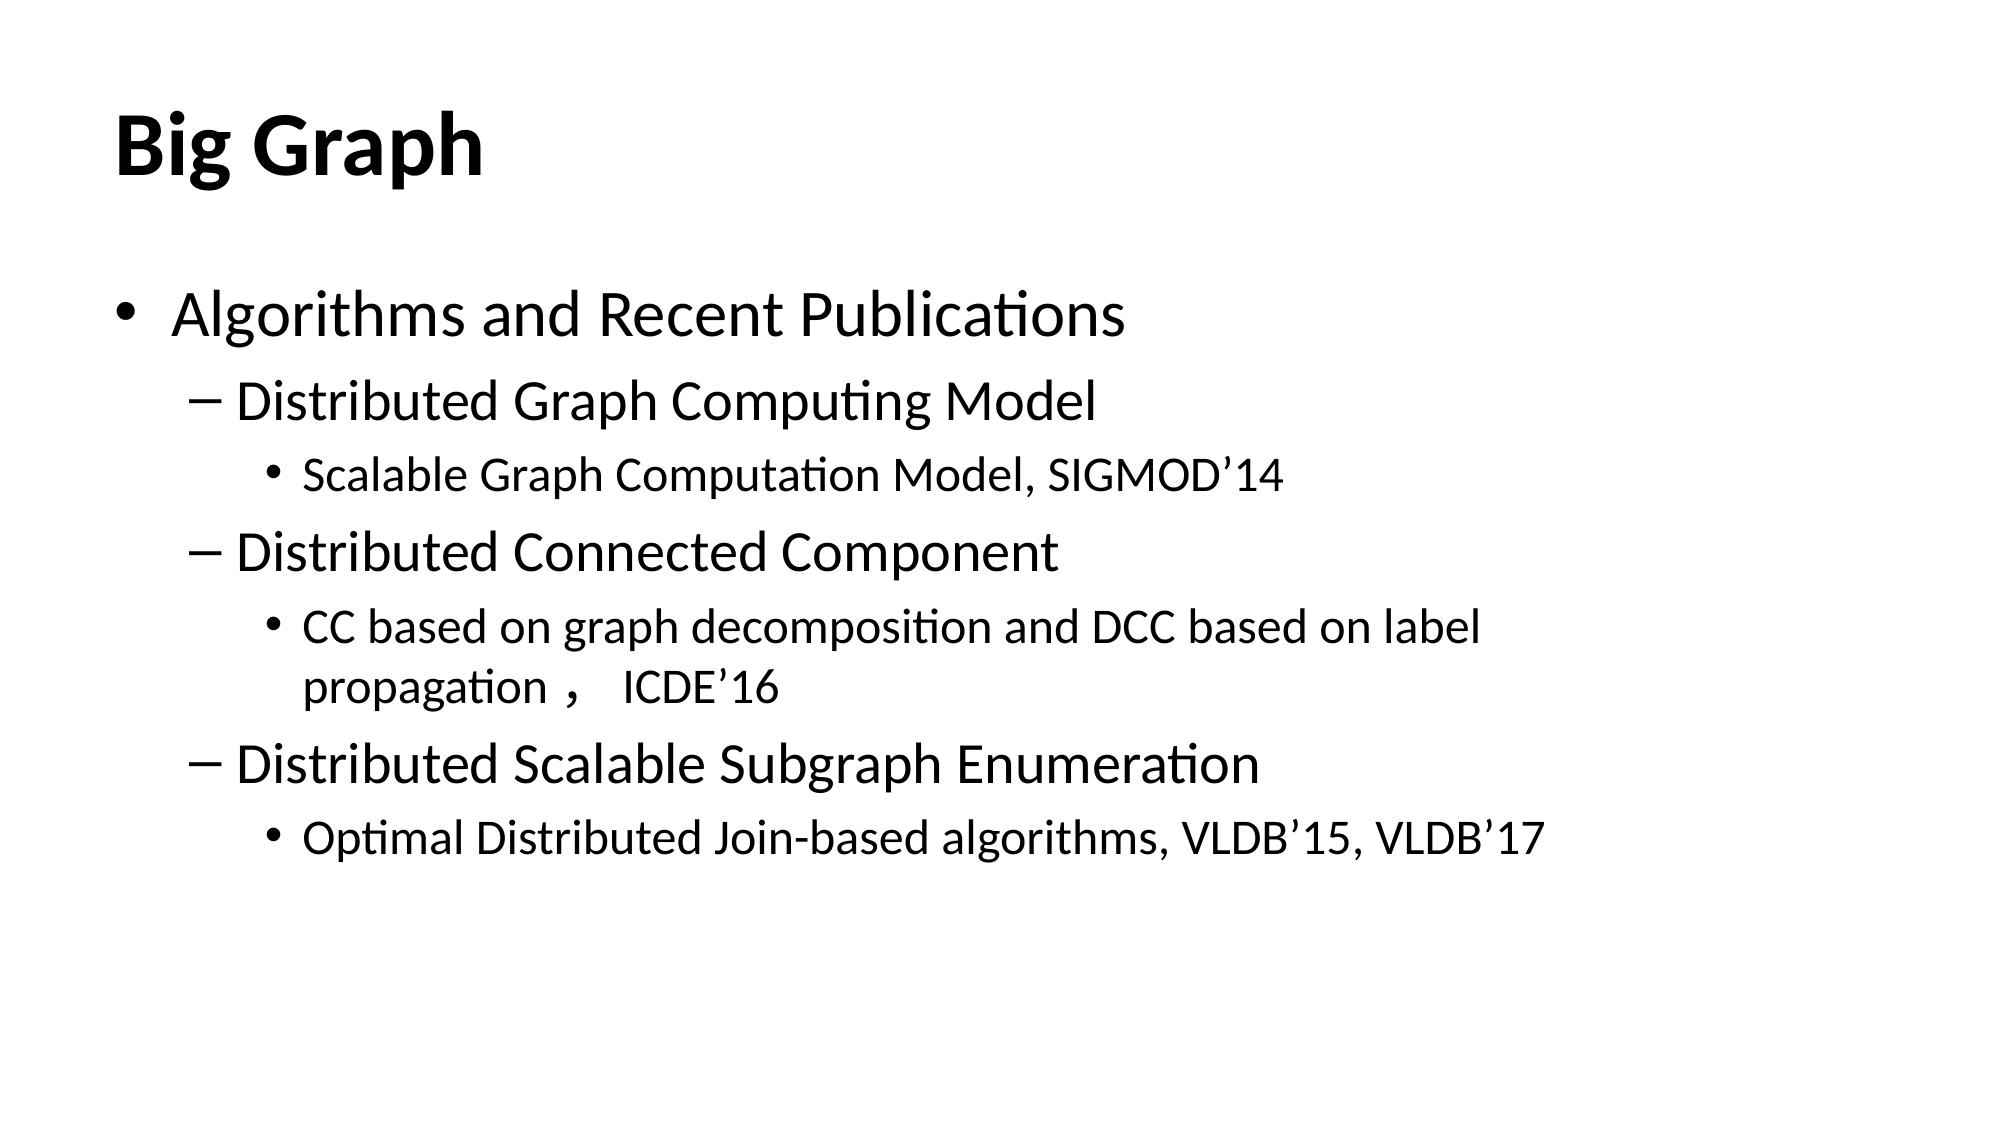

# Big Graph
Algorithms and Recent Publications
Distributed Graph Computing Model
Scalable Graph Computation Model, SIGMOD’14
Distributed Connected Component
CC based on graph decomposition and DCC based on label propagation，ICDE’16
Distributed Scalable Subgraph Enumeration
Optimal Distributed Join-based algorithms, VLDB’15, VLDB’17